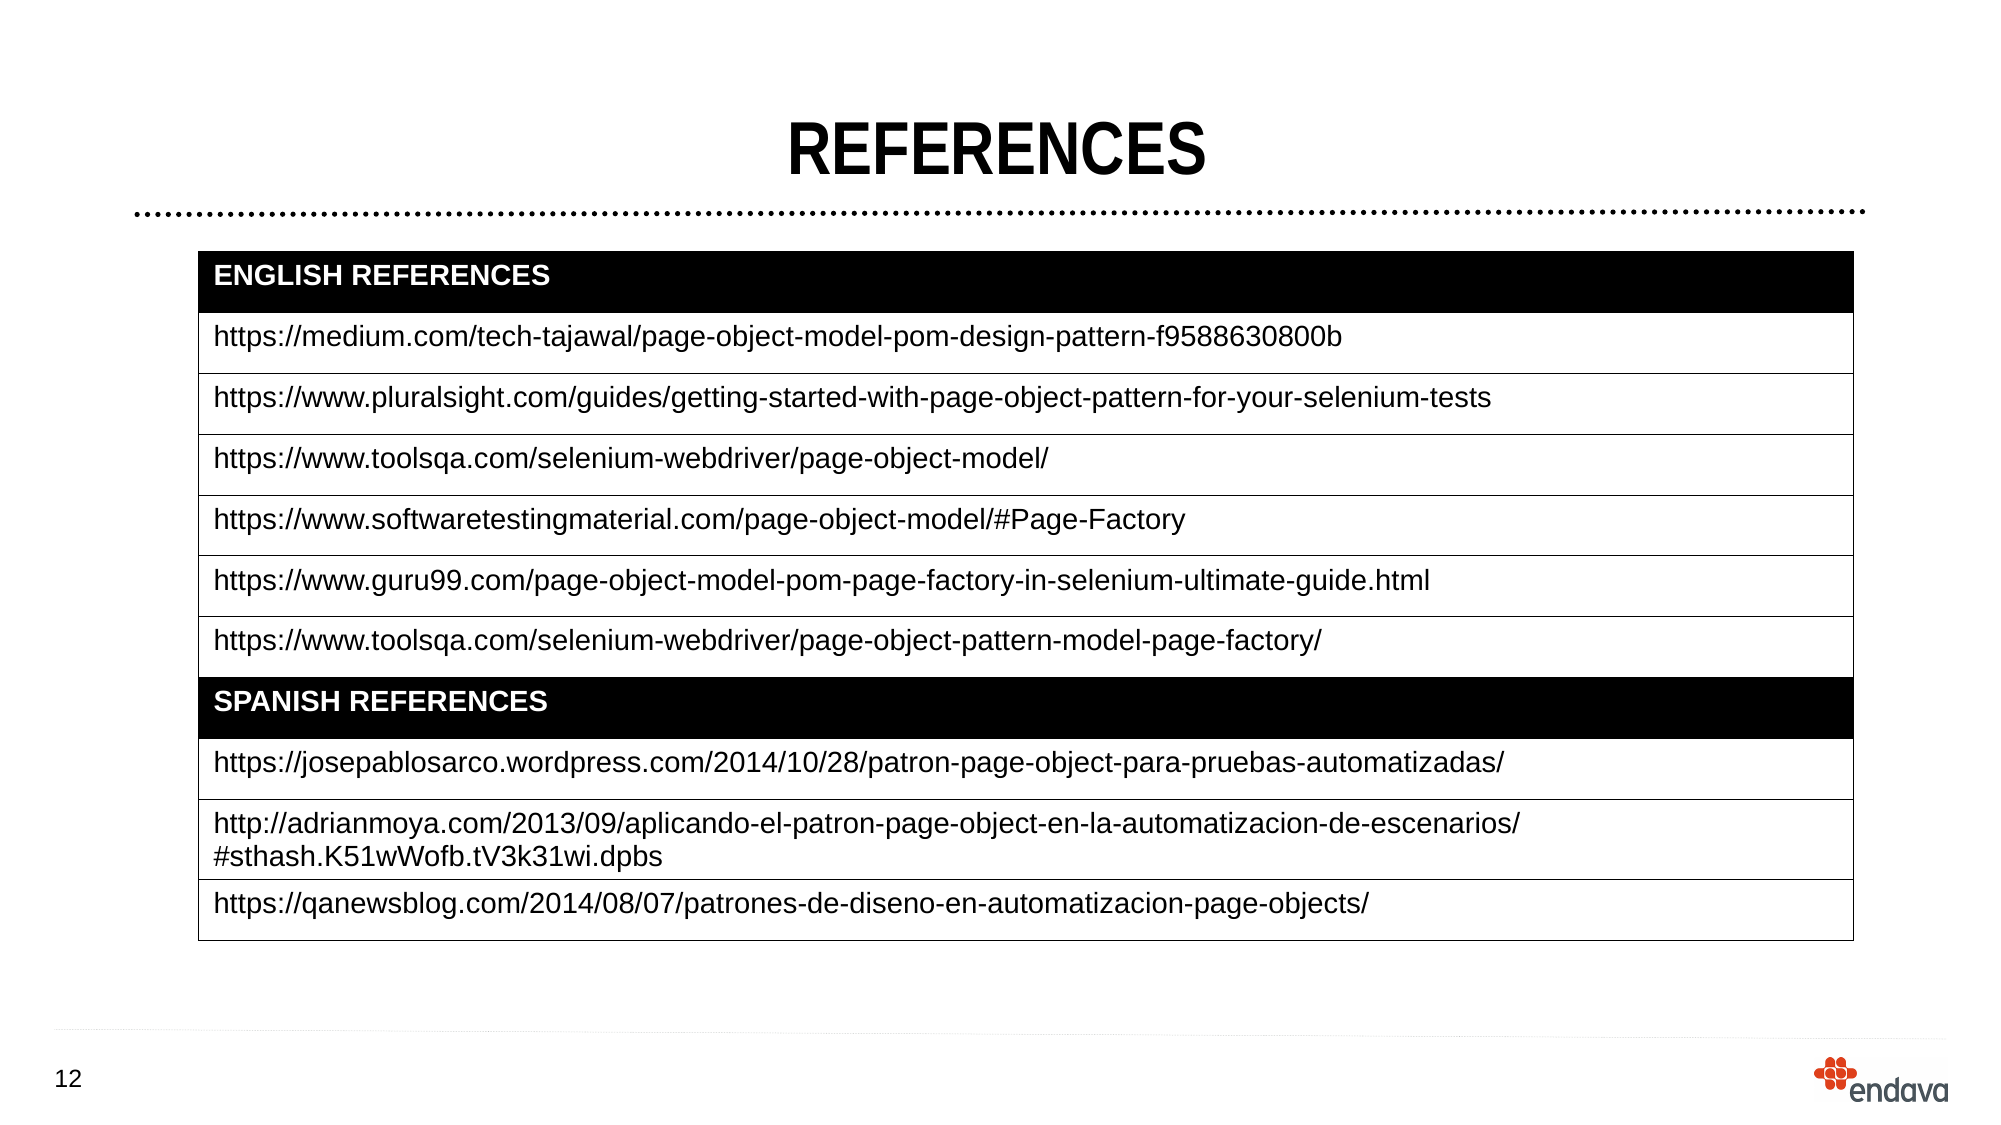

# references
| English references |
| --- |
| https://medium.com/tech-tajawal/page-object-model-pom-design-pattern-f9588630800b |
| https://www.pluralsight.com/guides/getting-started-with-page-object-pattern-for-your-selenium-tests |
| https://www.toolsqa.com/selenium-webdriver/page-object-model/ |
| https://www.softwaretestingmaterial.com/page-object-model/#Page-Factory |
| https://www.guru99.com/page-object-model-pom-page-factory-in-selenium-ultimate-guide.html |
| https://www.toolsqa.com/selenium-webdriver/page-object-pattern-model-page-factory/ |
| Spanish references |
| https://josepablosarco.wordpress.com/2014/10/28/patron-page-object-para-pruebas-automatizadas/ |
| http://adrianmoya.com/2013/09/aplicando-el-patron-page-object-en-la-automatizacion-de-escenarios/#sthash.K51wWofb.tV3k31wi.dpbs |
| https://qanewsblog.com/2014/08/07/patrones-de-diseno-en-automatizacion-page-objects/ |